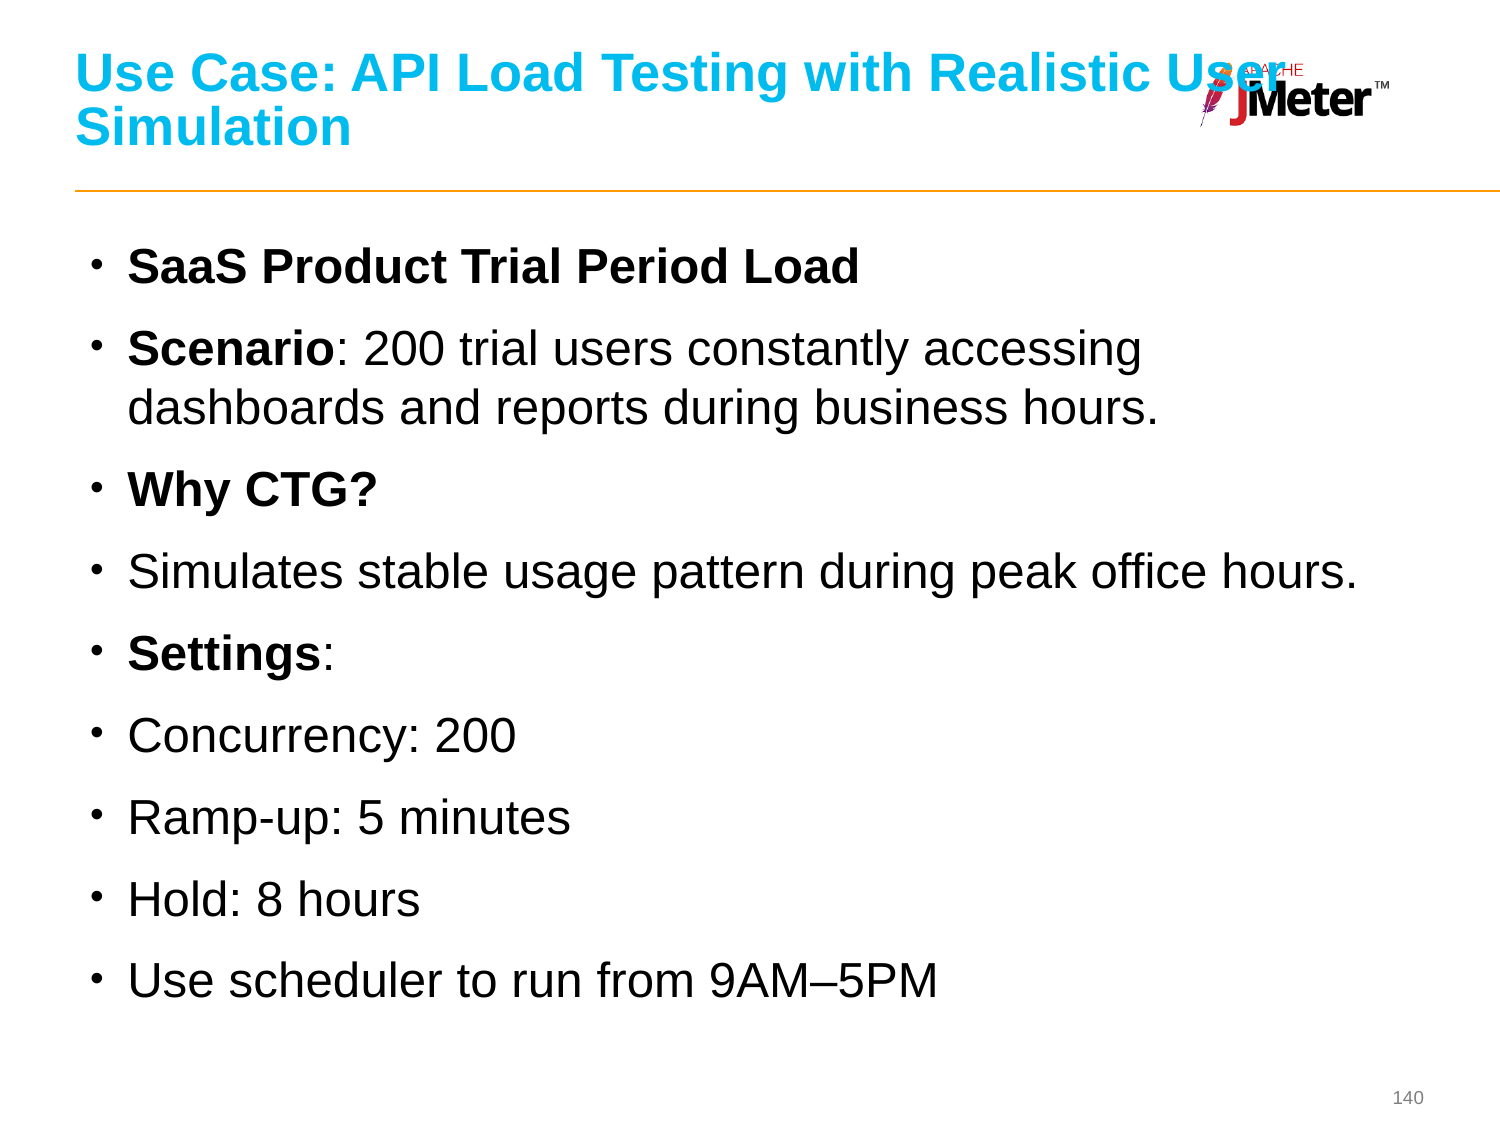

# Use Case: API Load Testing with Realistic User Simulation
SaaS Product Trial Period Load
Scenario: 200 trial users constantly accessing dashboards and reports during business hours.
Why CTG?
Simulates stable usage pattern during peak office hours.
Settings:
Concurrency: 200
Ramp-up: 5 minutes
Hold: 8 hours
Use scheduler to run from 9AM–5PM